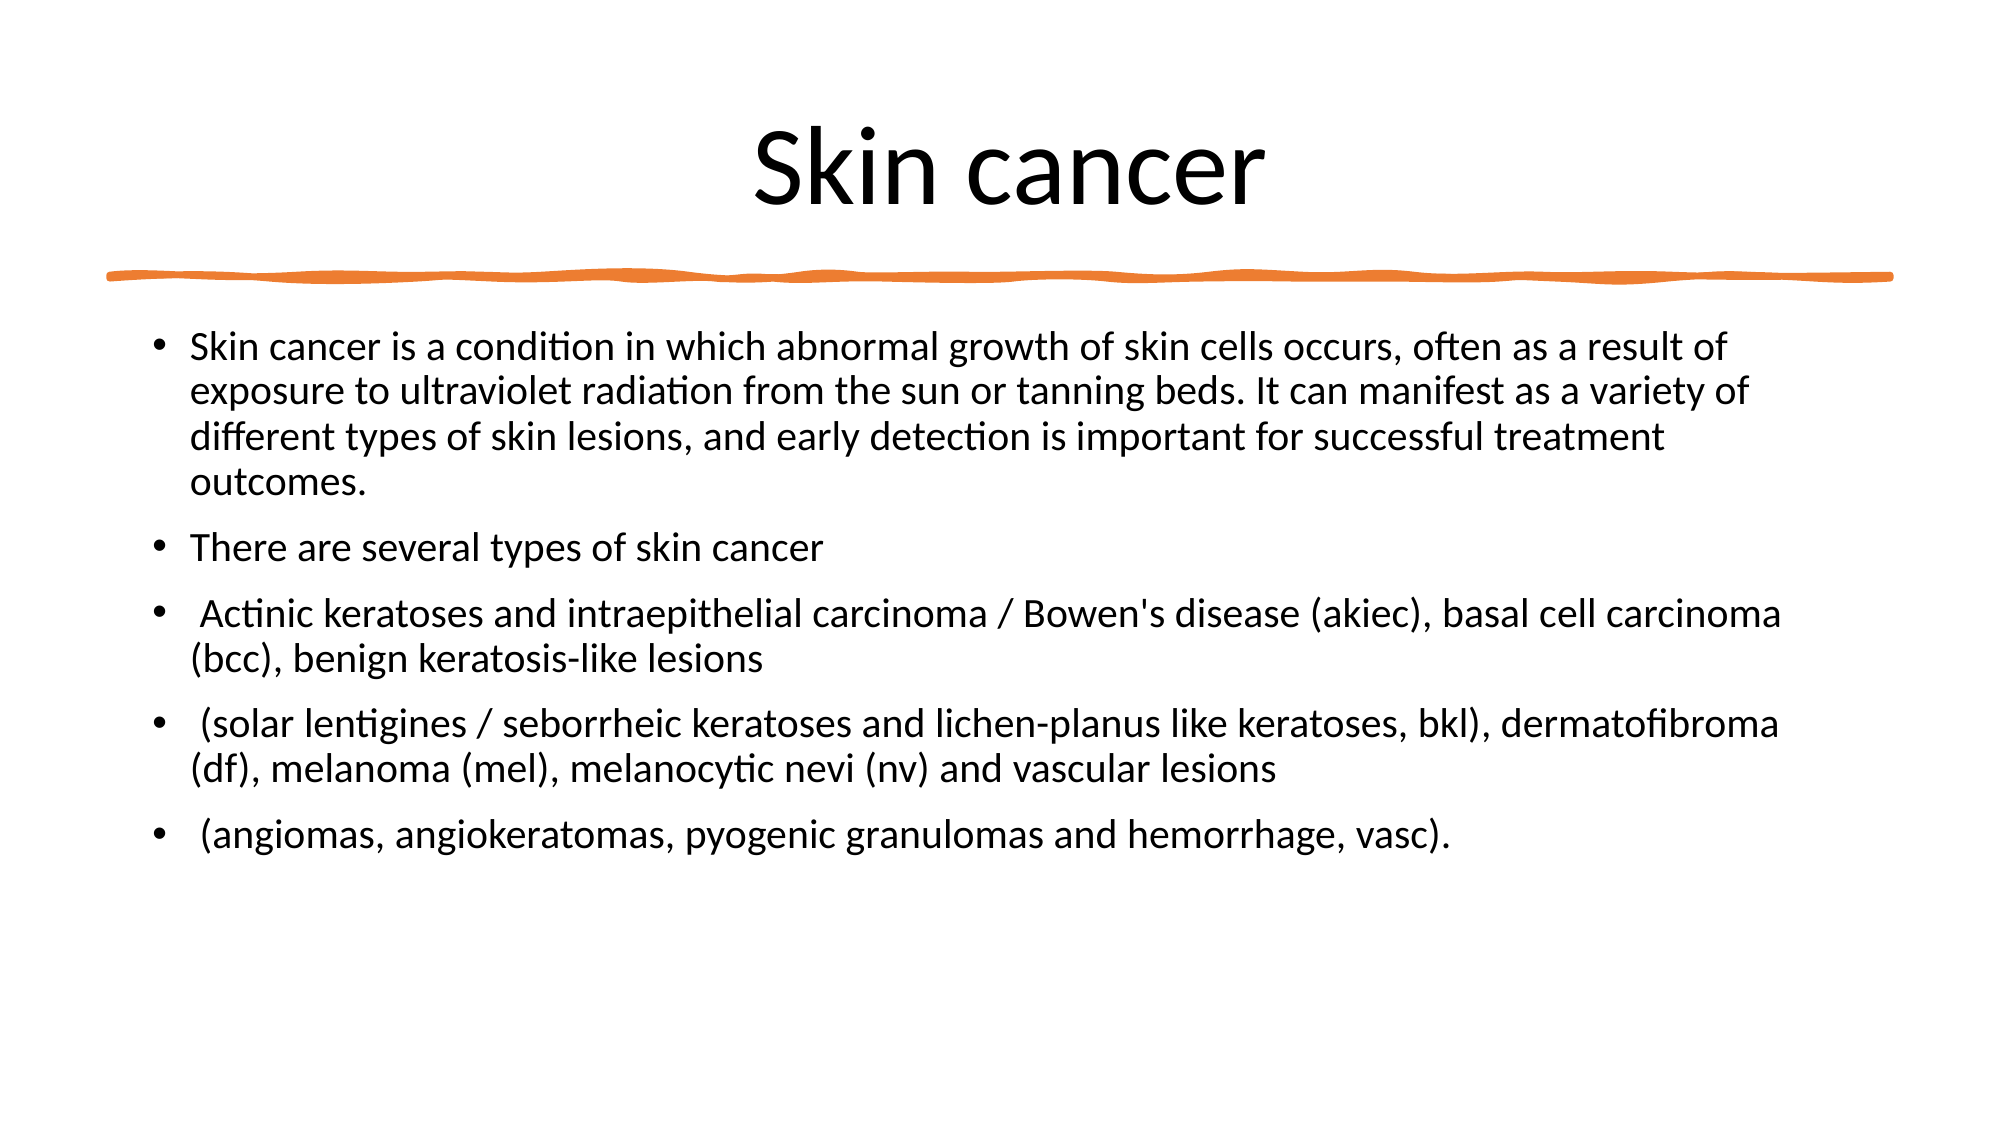

# Skin cancer

Skin cancer is a condition in which abnormal growth of skin cells occurs, often as a result of exposure to ultraviolet radiation from the sun or tanning beds. It can manifest as a variety of different types of skin lesions, and early detection is important for successful treatment outcomes.
There are several types of skin cancer
 Actinic keratoses and intraepithelial carcinoma / Bowen's disease (akiec), basal cell carcinoma (bcc), benign keratosis-like lesions
 (solar lentigines / seborrheic keratoses and lichen-planus like keratoses, bkl), dermatofibroma (df), melanoma (mel), melanocytic nevi (nv) and vascular lesions
 (angiomas, angiokeratomas, pyogenic granulomas and hemorrhage, vasc).